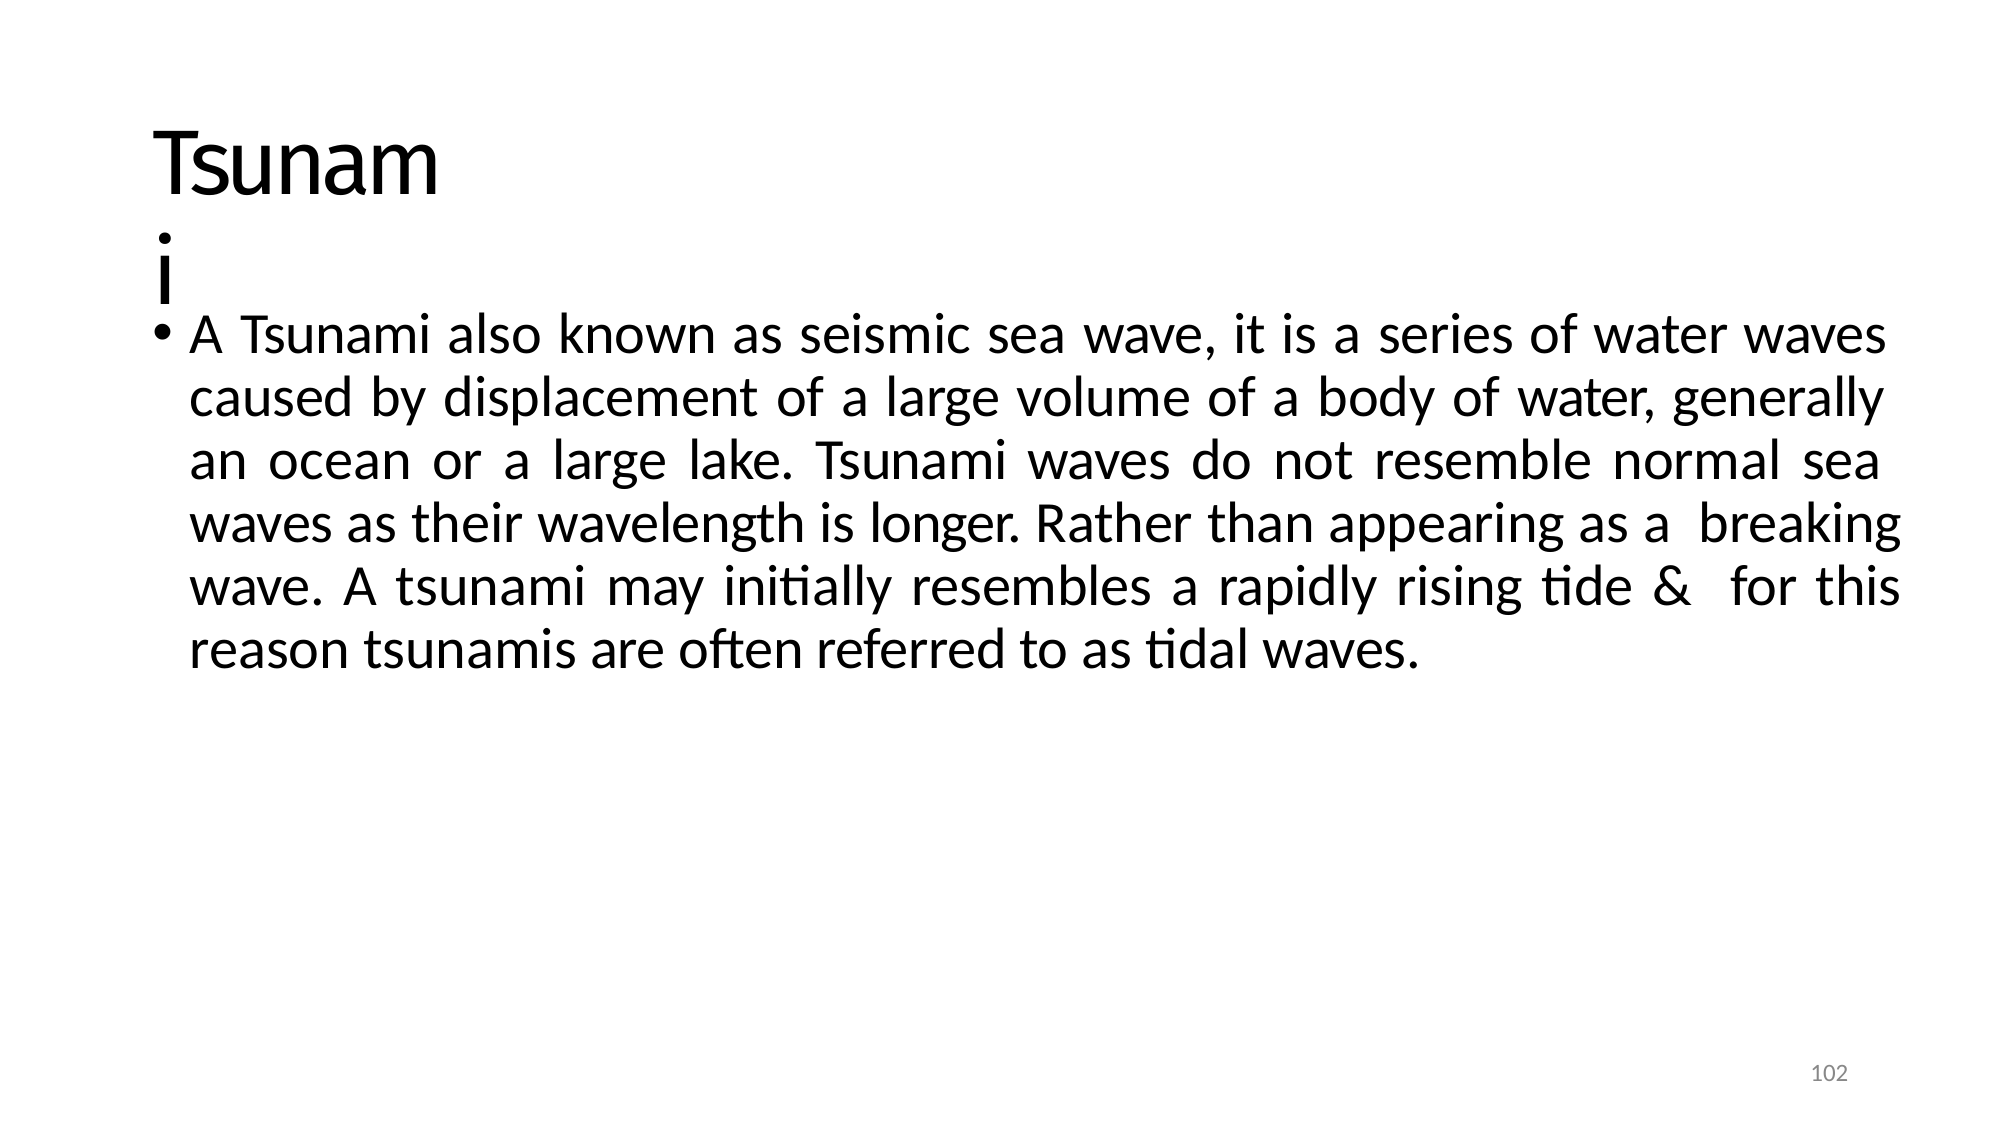

# Tsunami
A Tsunami also known as seismic sea wave, it is a series of water waves  caused by displacement of a large volume of a body of water, generally  an ocean or a large lake. Tsunami waves do not resemble normal sea  waves as their wavelength is longer. Rather than appearing as a  breaking wave. A tsunami may initially resembles a rapidly rising tide &  for this reason tsunamis are often referred to as tidal waves.
102